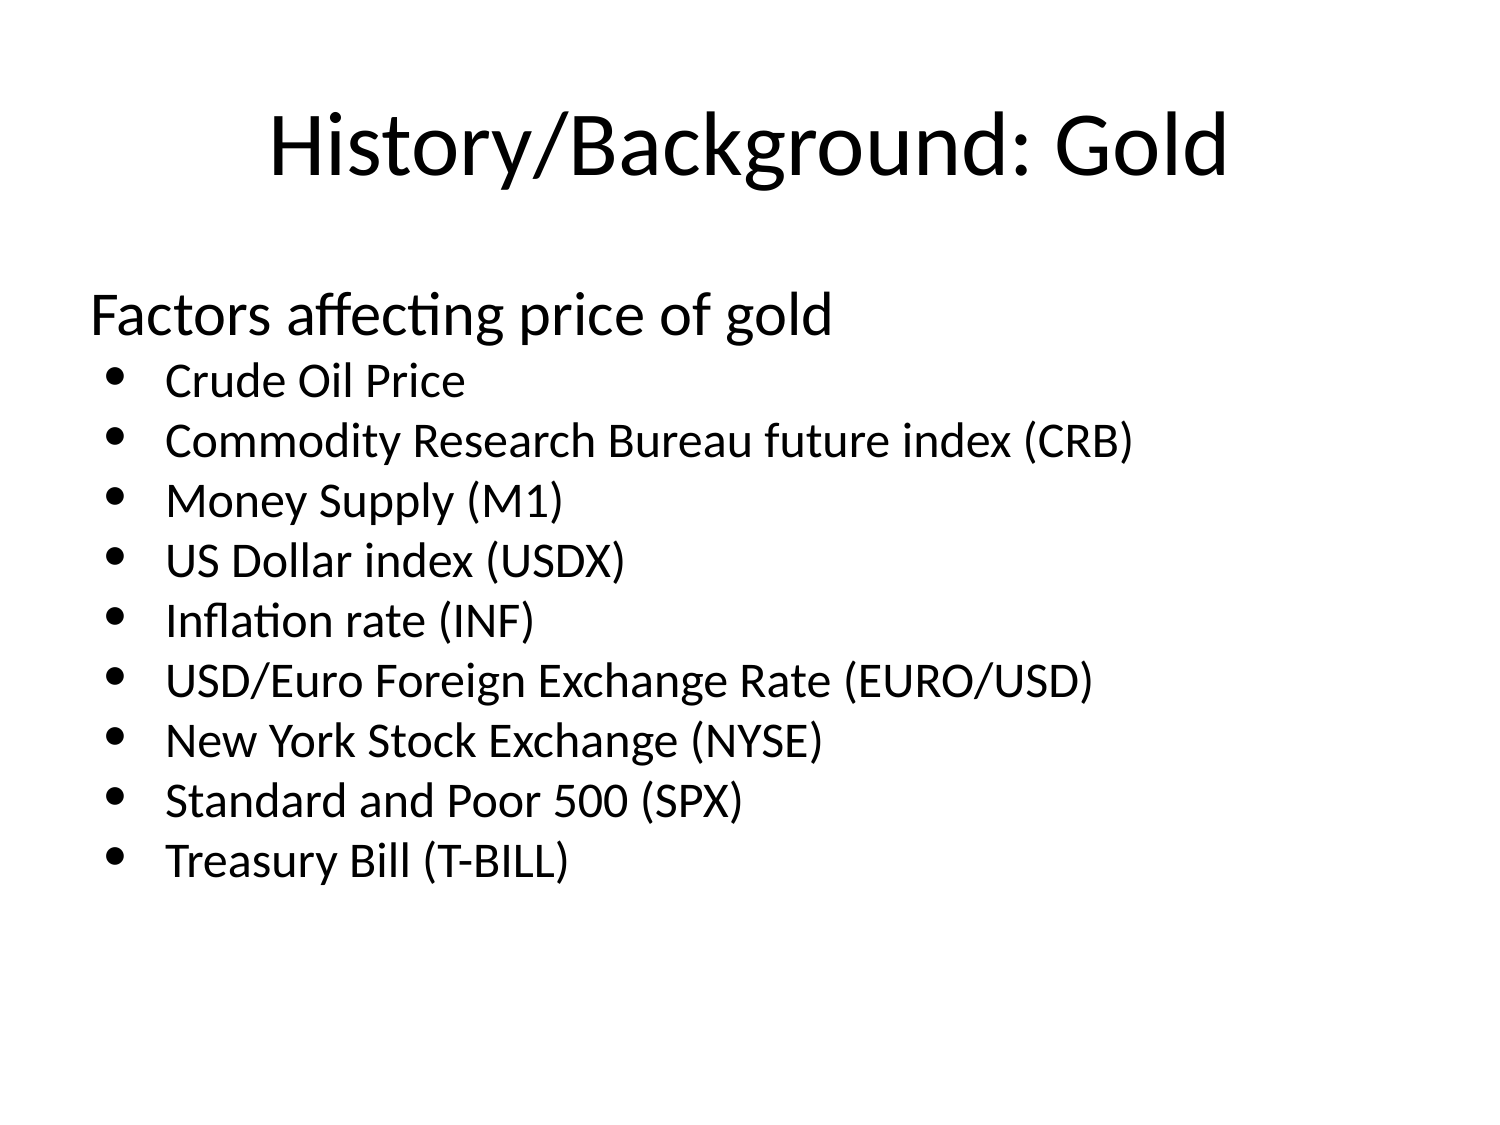

# History/Background: Gold
Factors affecting price of gold
Crude Oil Price
Commodity Research Bureau future index (CRB)
Money Supply (M1)
US Dollar index (USDX)
Inflation rate (INF)
USD/Euro Foreign Exchange Rate (EURO/USD)
New York Stock Exchange (NYSE)
Standard and Poor 500 (SPX)
Treasury Bill (T-BILL)